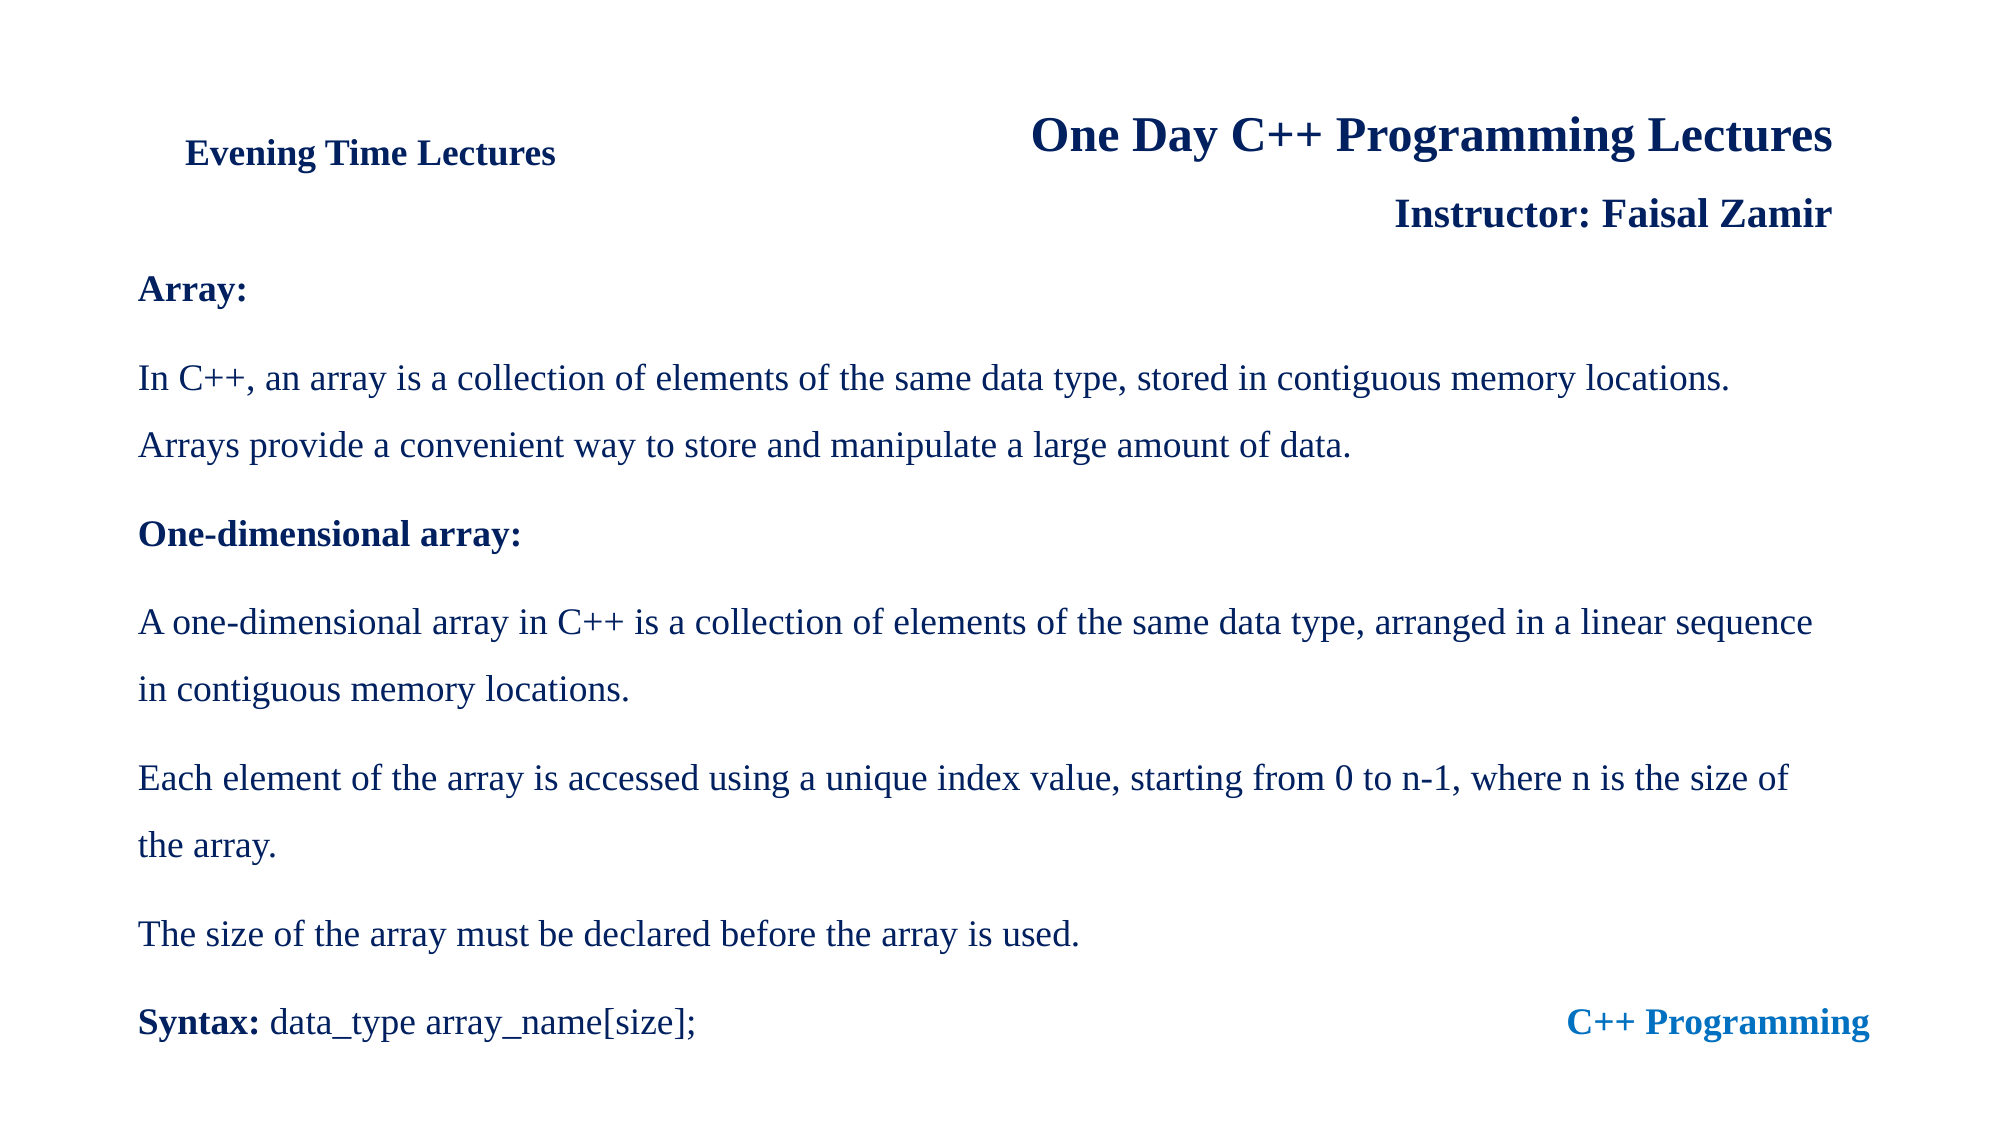

One Day C++ Programming Lectures
Instructor: Faisal Zamir
Evening Time Lectures
Array:
In C++, an array is a collection of elements of the same data type, stored in contiguous memory locations. Arrays provide a convenient way to store and manipulate a large amount of data.
One-dimensional array:
A one-dimensional array in C++ is a collection of elements of the same data type, arranged in a linear sequence in contiguous memory locations.
Each element of the array is accessed using a unique index value, starting from 0 to n-1, where n is the size of the array.
The size of the array must be declared before the array is used.
Syntax: data_type array_name[size];
C++ Programming